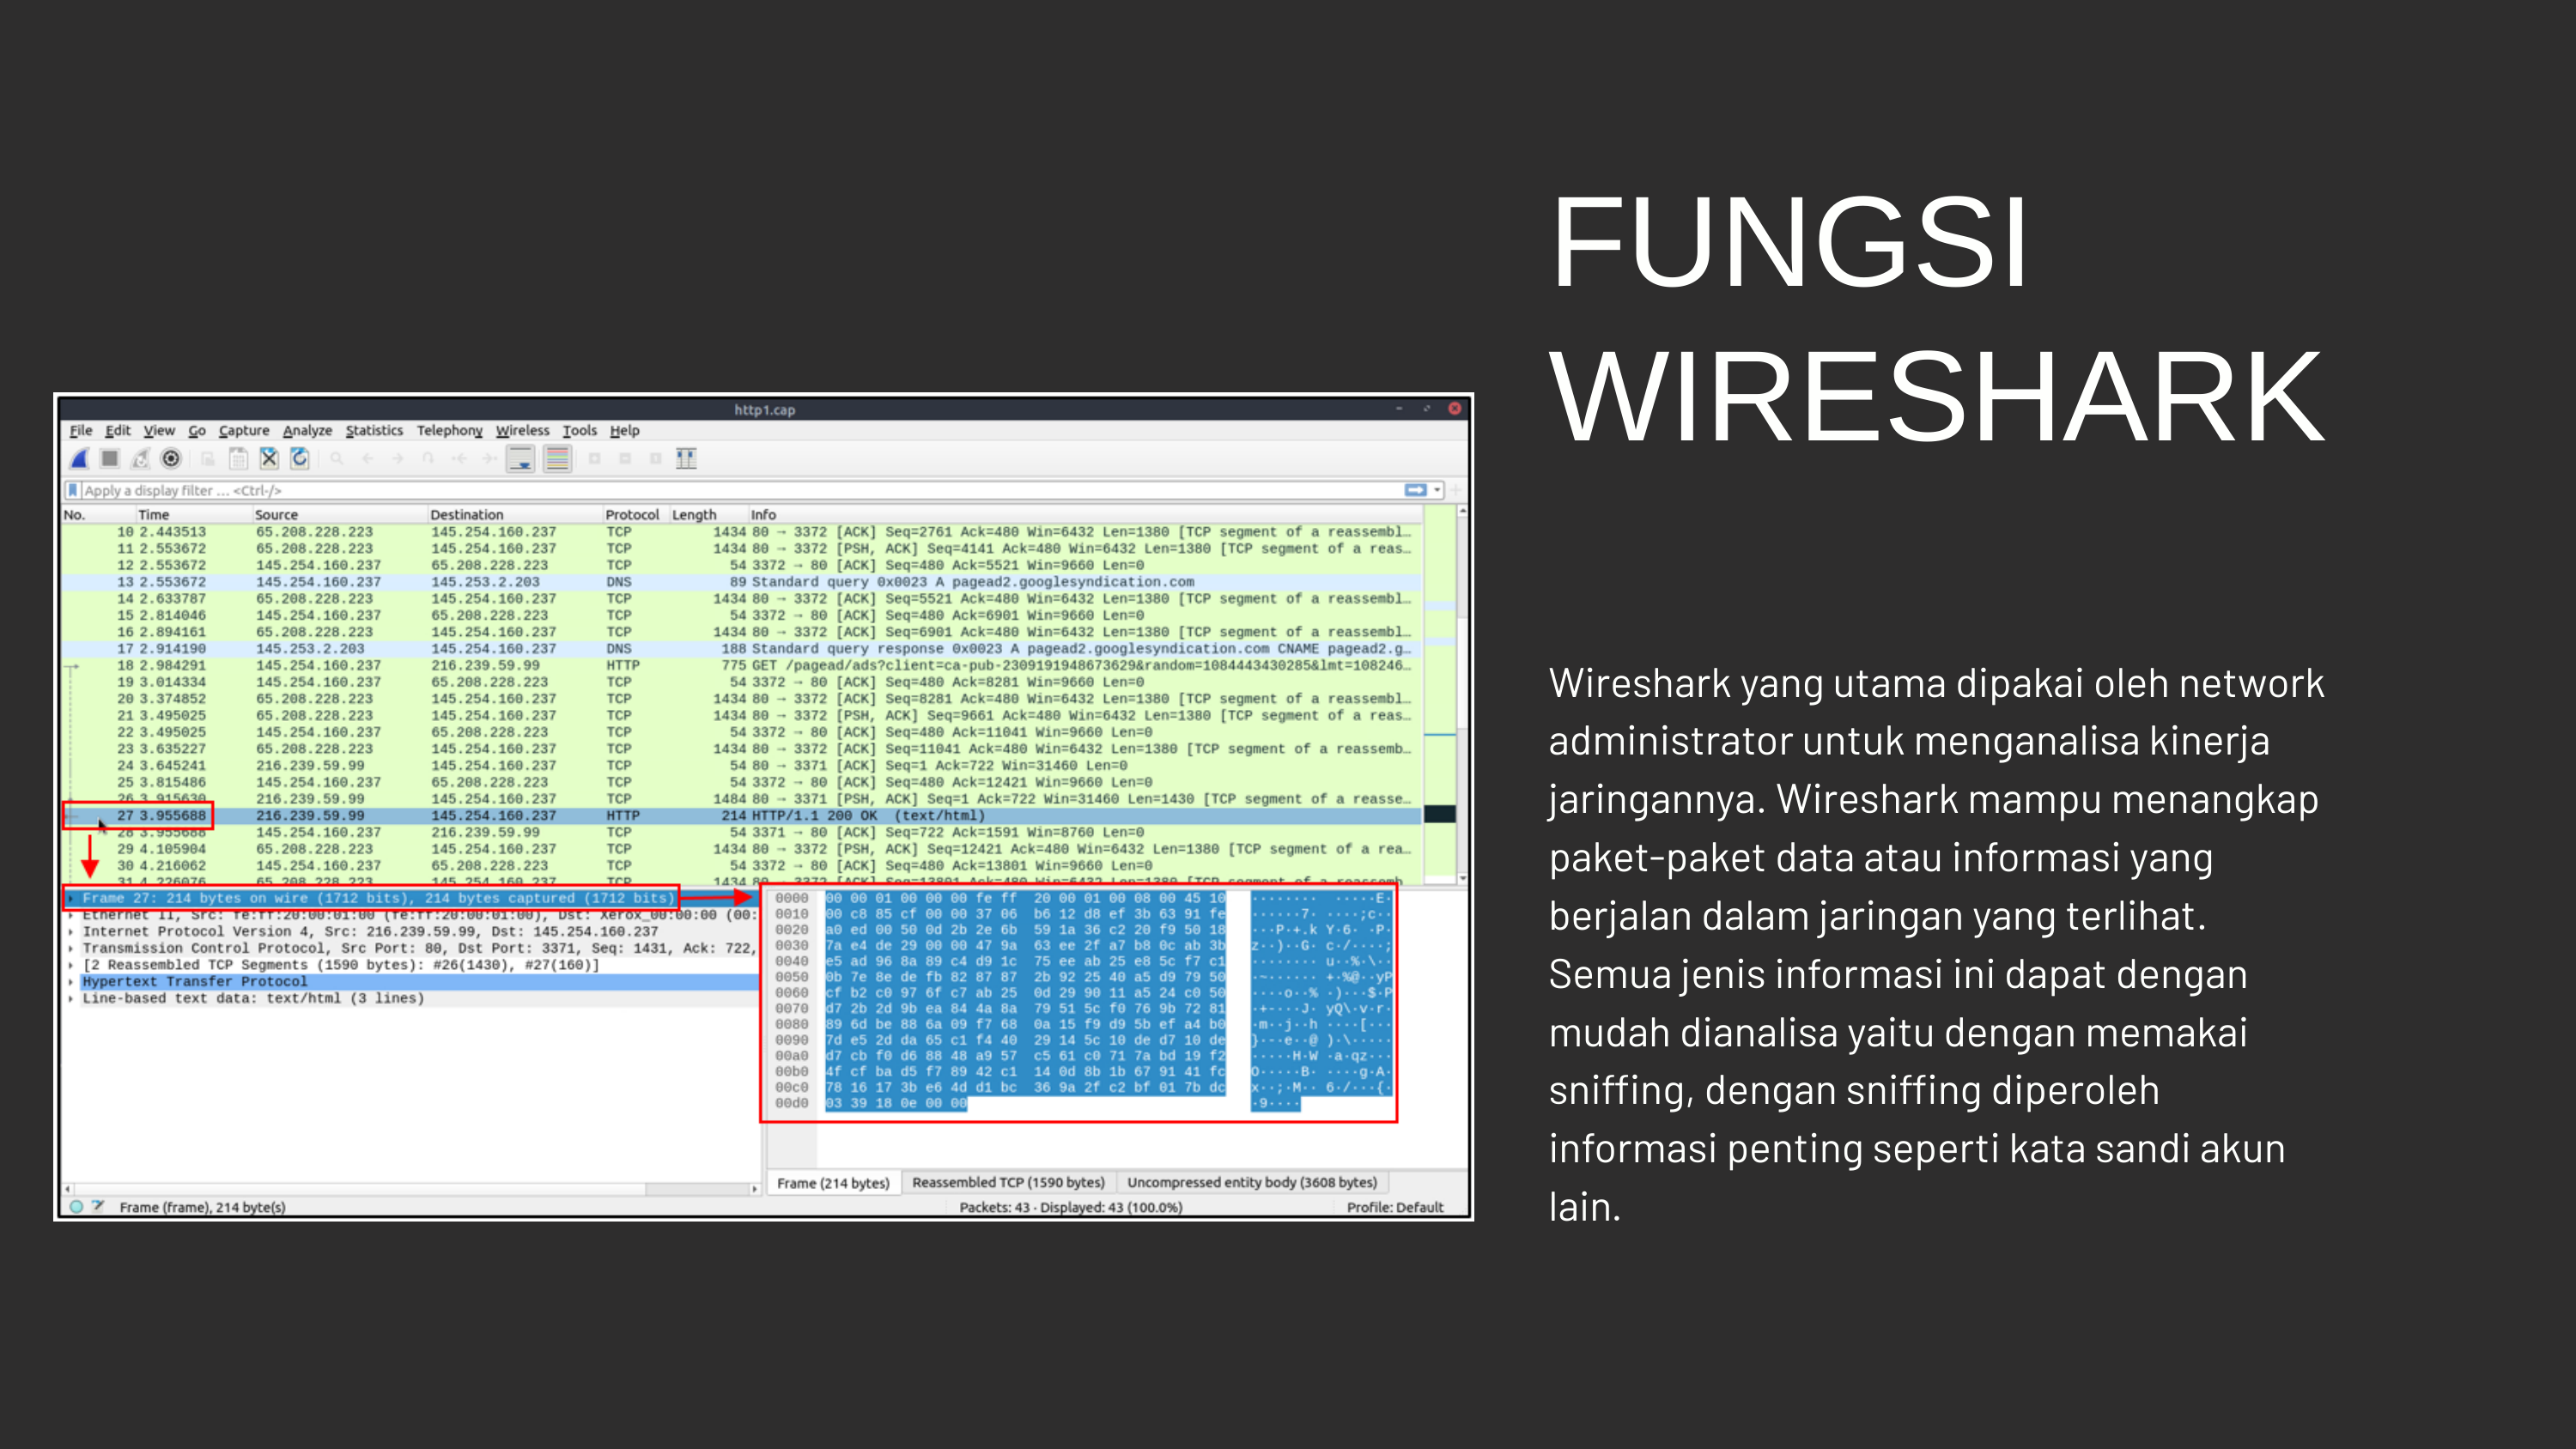

FUNGSI WIRESHARK
Wireshark yang utama dipakai oleh network administrator untuk menganalisa kinerja jaringannya. Wireshark mampu menangkap paket-paket data atau informasi yang berjalan dalam jaringan yang terlihat. Semua jenis informasi ini dapat dengan mudah dianalisa yaitu dengan memakai sniffing, dengan sniffing diperoleh informasi penting seperti kata sandi akun lain.